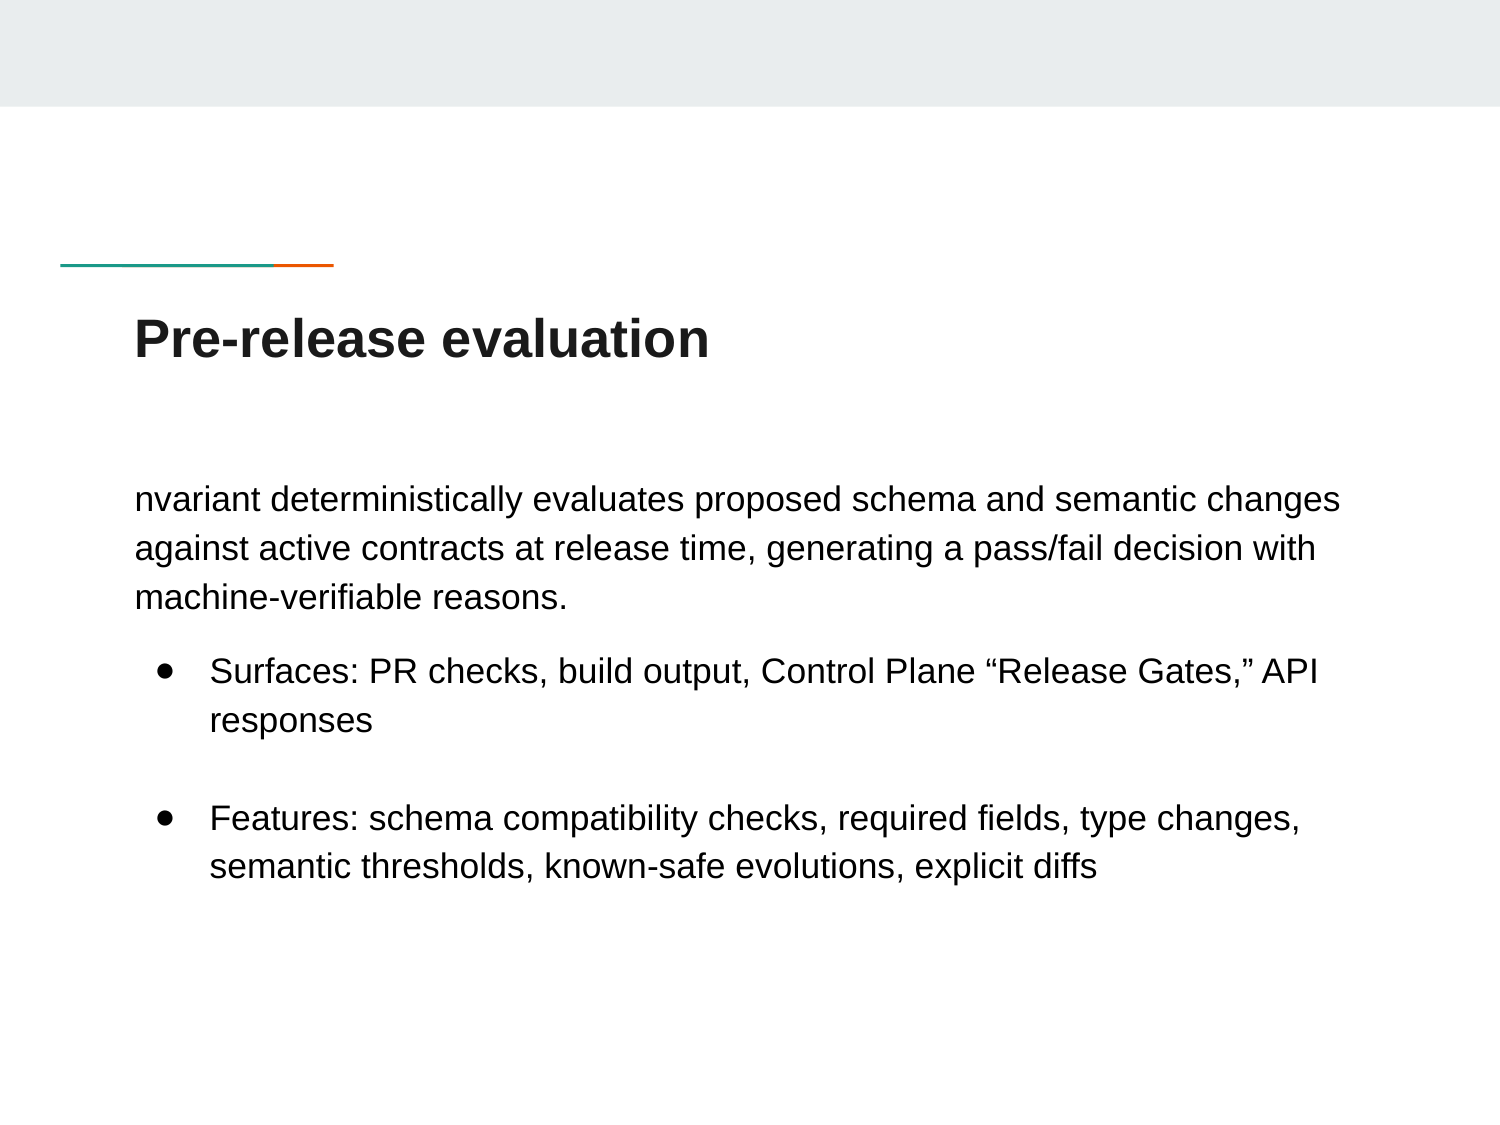

# Pre-release evaluation
nvariant deterministically evaluates proposed schema and semantic changes against active contracts at release time, generating a pass/fail decision with machine-verifiable reasons.
Surfaces: PR checks, build output, Control Plane “Release Gates,” API responses
Features: schema compatibility checks, required fields, type changes, semantic thresholds, known-safe evolutions, explicit diffs